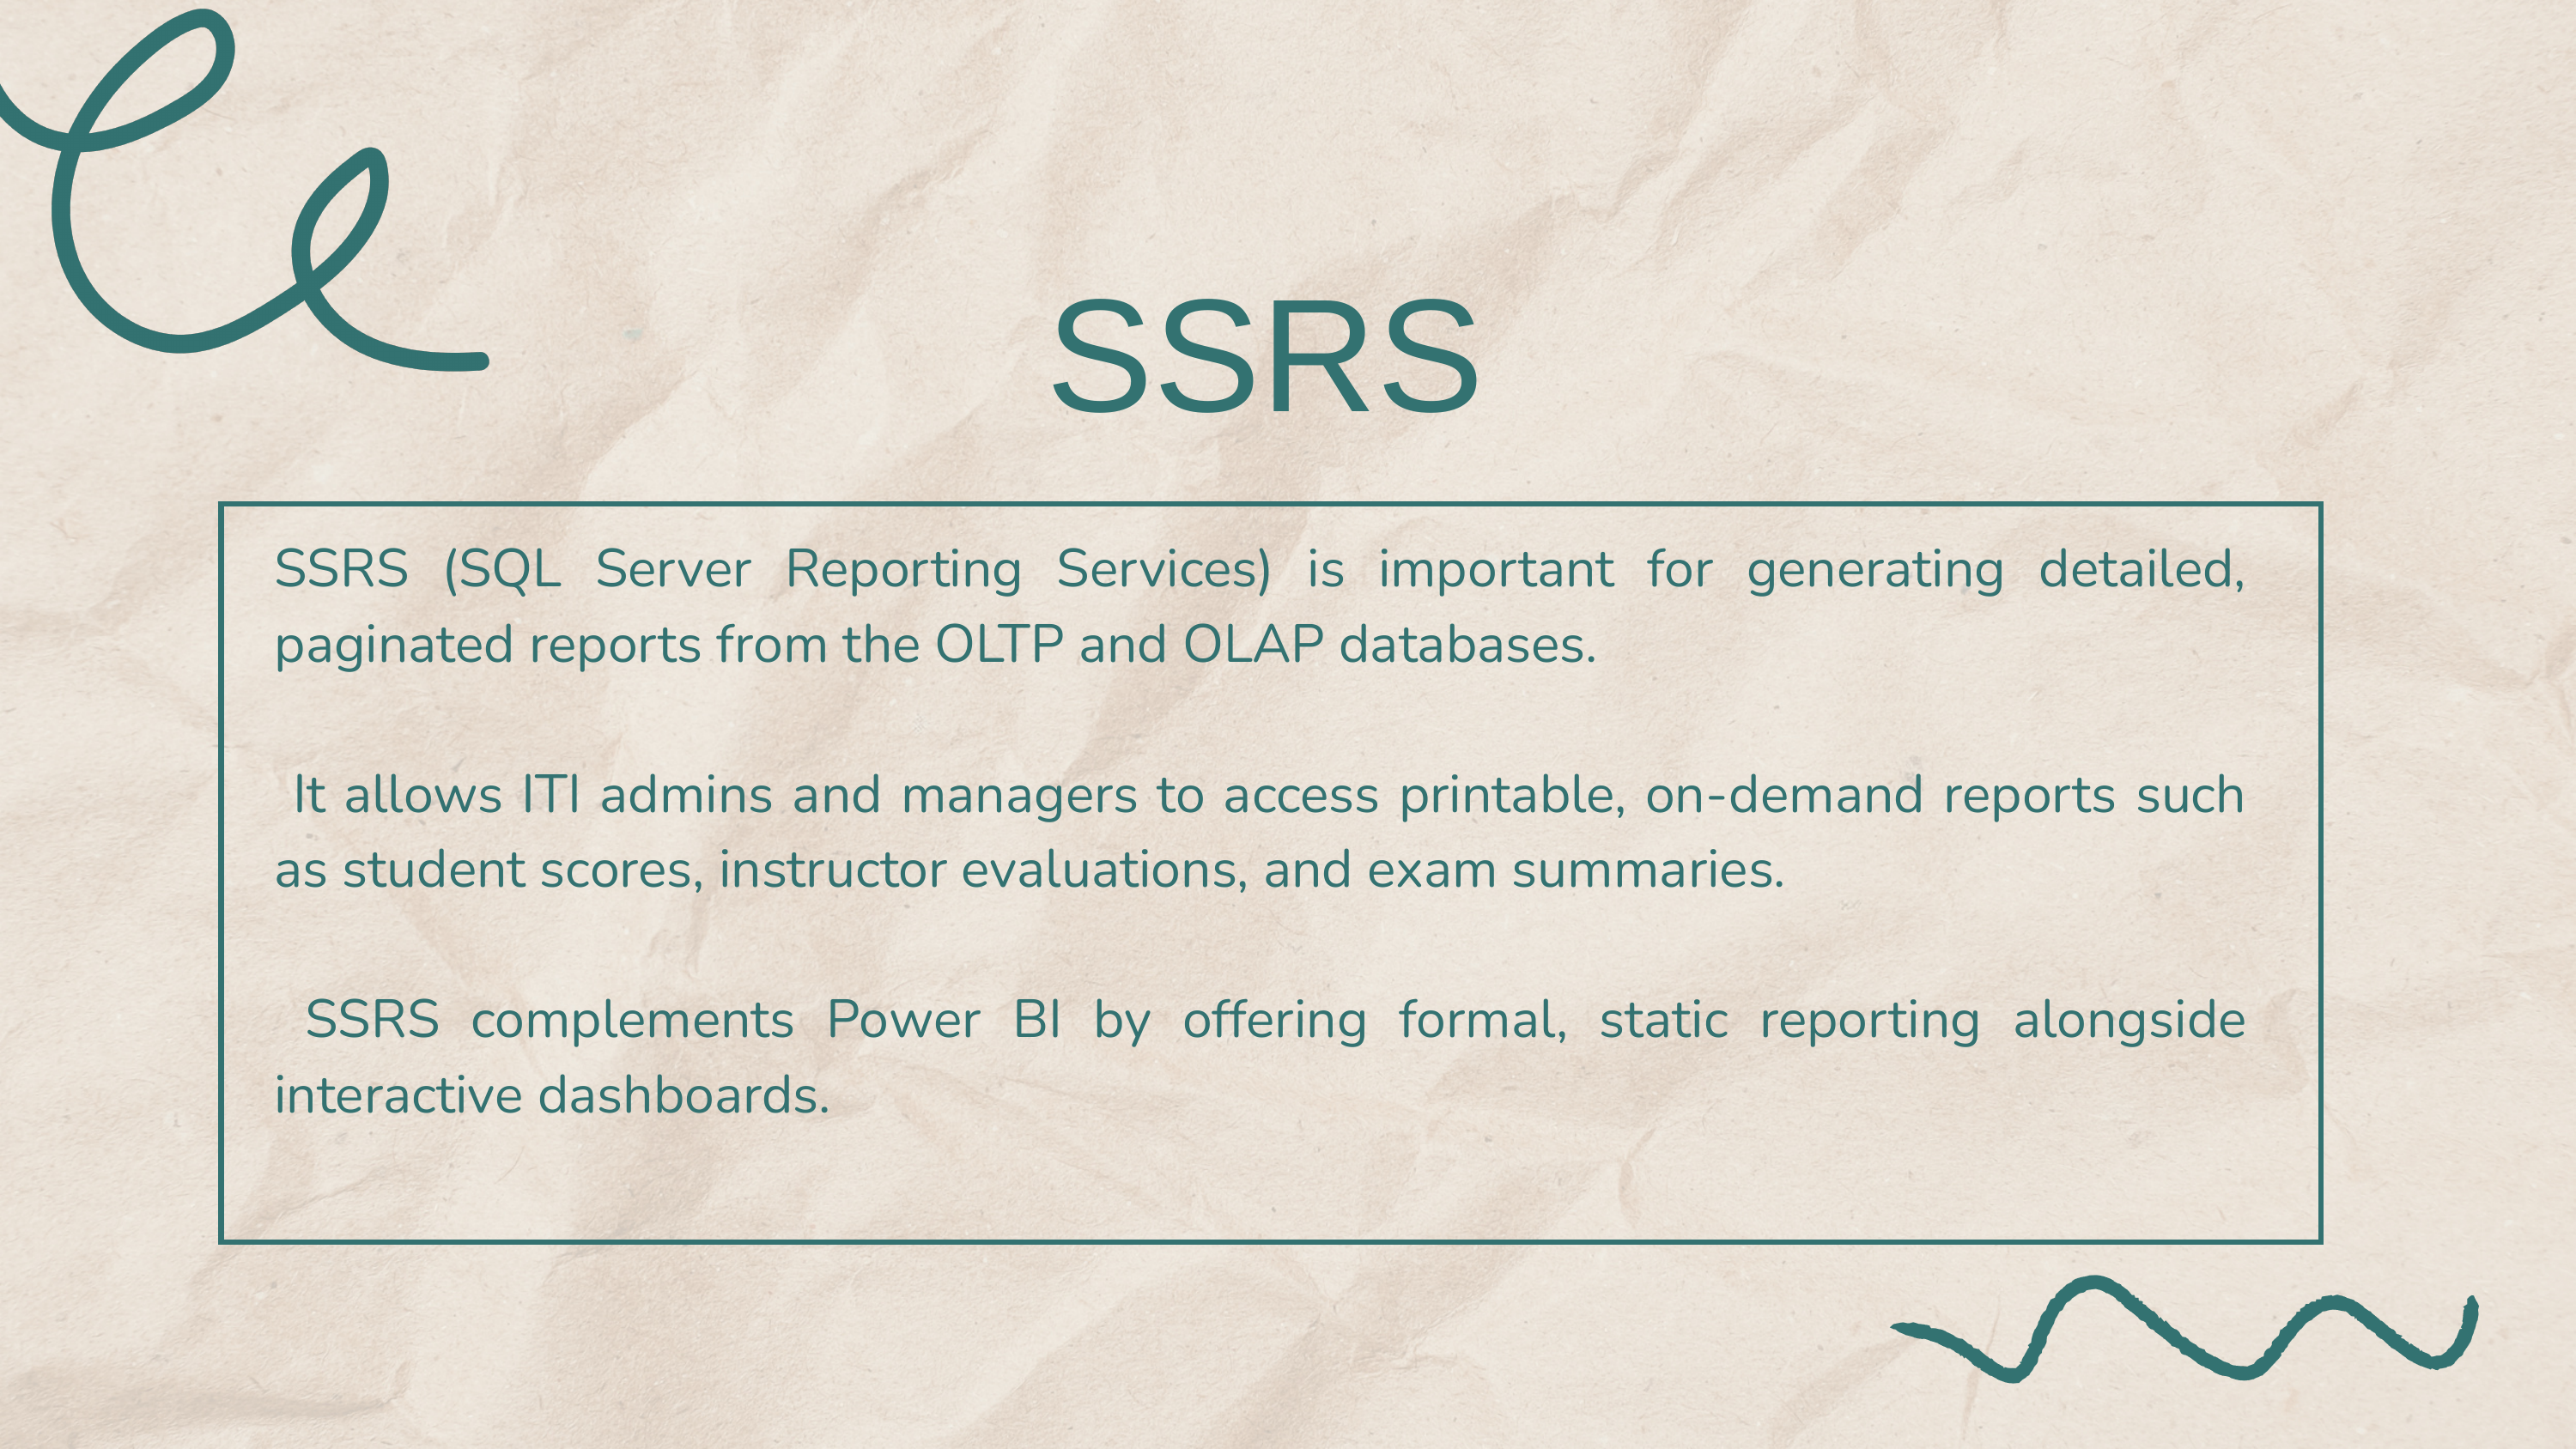

SSRS

SSRS (SQL Server Reporting Services) is important for generating detailed, paginated reports from the OLTP and OLAP databases.

 It allows ITI admins and managers to access printable, on-demand reports such as student scores, instructor evaluations, and exam summaries.

 SSRS complements Power BI by offering formal, static reporting alongside interactive dashboards.